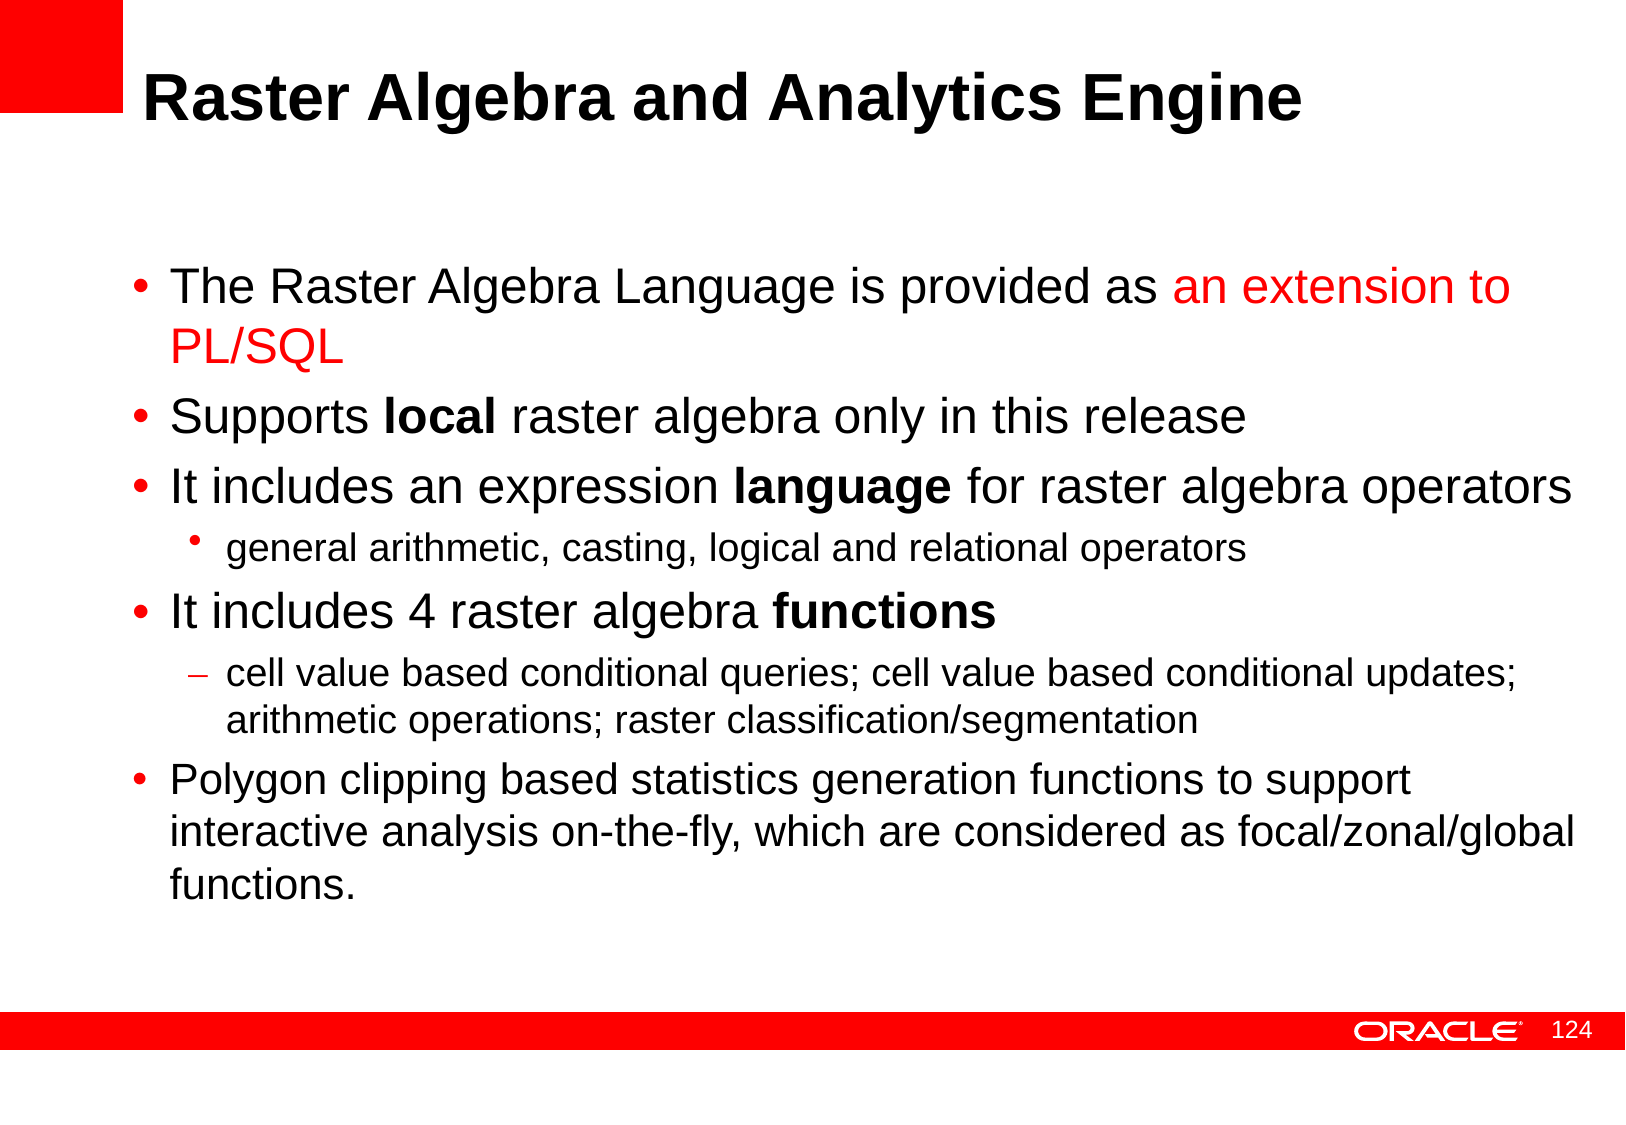

# Raster Algebra and Analytics Engine
The Raster Algebra Language is provided as an extension to PL/SQL
Supports local raster algebra only in this release
It includes an expression language for raster algebra operators
general arithmetic, casting, logical and relational operators
It includes 4 raster algebra functions
cell value based conditional queries; cell value based conditional updates; arithmetic operations; raster classification/segmentation
Polygon clipping based statistics generation functions to support interactive analysis on-the-fly, which are considered as focal/zonal/global functions.